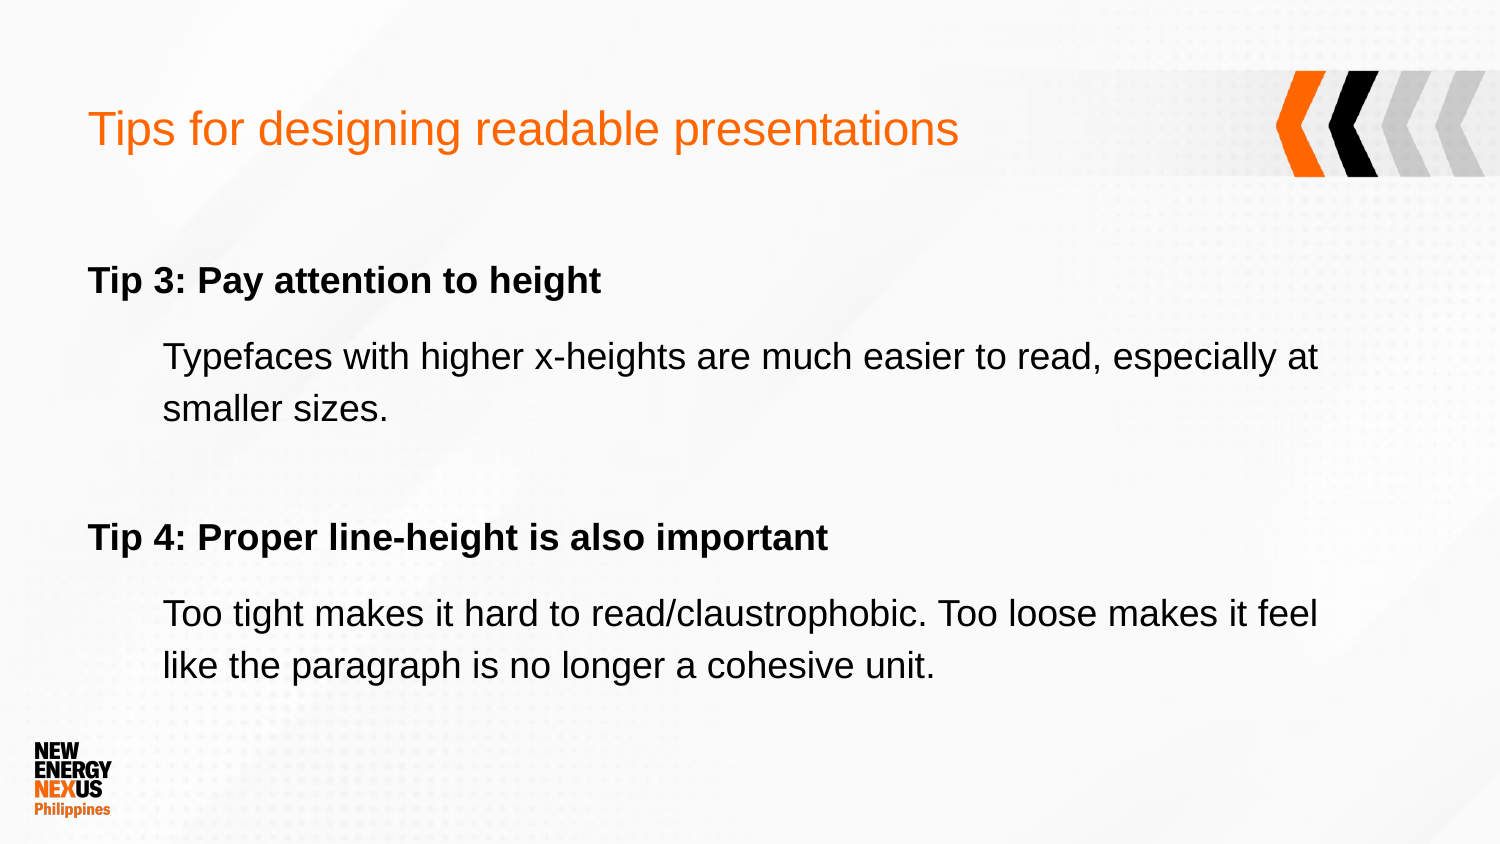

# Tips for designing readable presentations
Tip 3: Pay attention to height
Typefaces with higher x-heights are much easier to read, especially at smaller sizes.
Tip 4: Proper line-height is also important
Too tight makes it hard to read/claustrophobic. Too loose makes it feel like the paragraph is no longer a cohesive unit.